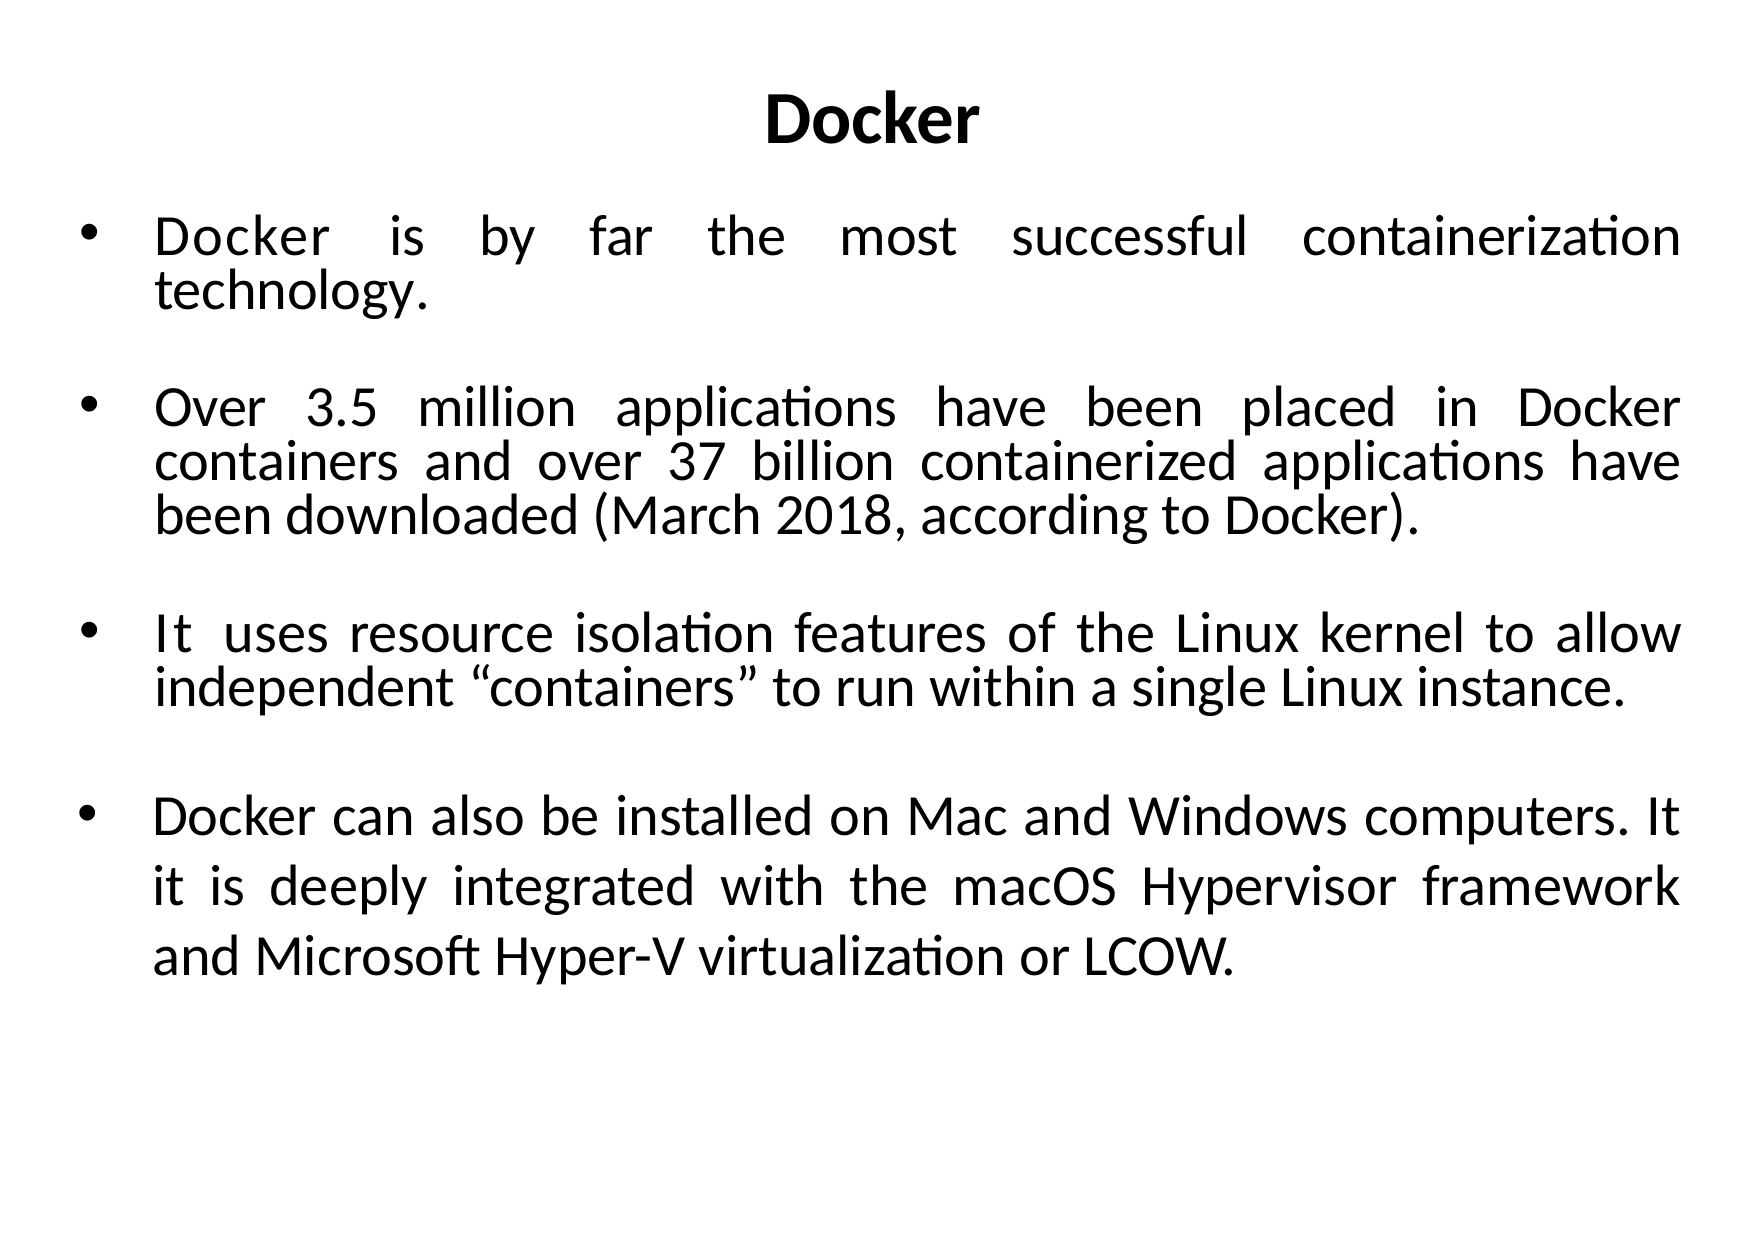

# Docker
Docker is by far the most successful containerization technology.

Over 3.5 million applications have been placed in Docker containers and over 37 billion containerized applications have been downloaded (March 2018, according to Docker).

It uses resource isolation features of the Linux kernel to allow independent “containers” to run within a single Linux instance.

Docker can also be installed on Mac and Windows computers. It it is deeply integrated with the macOS Hypervisor framework and Microsoft Hyper-V virtualization or LCOW.